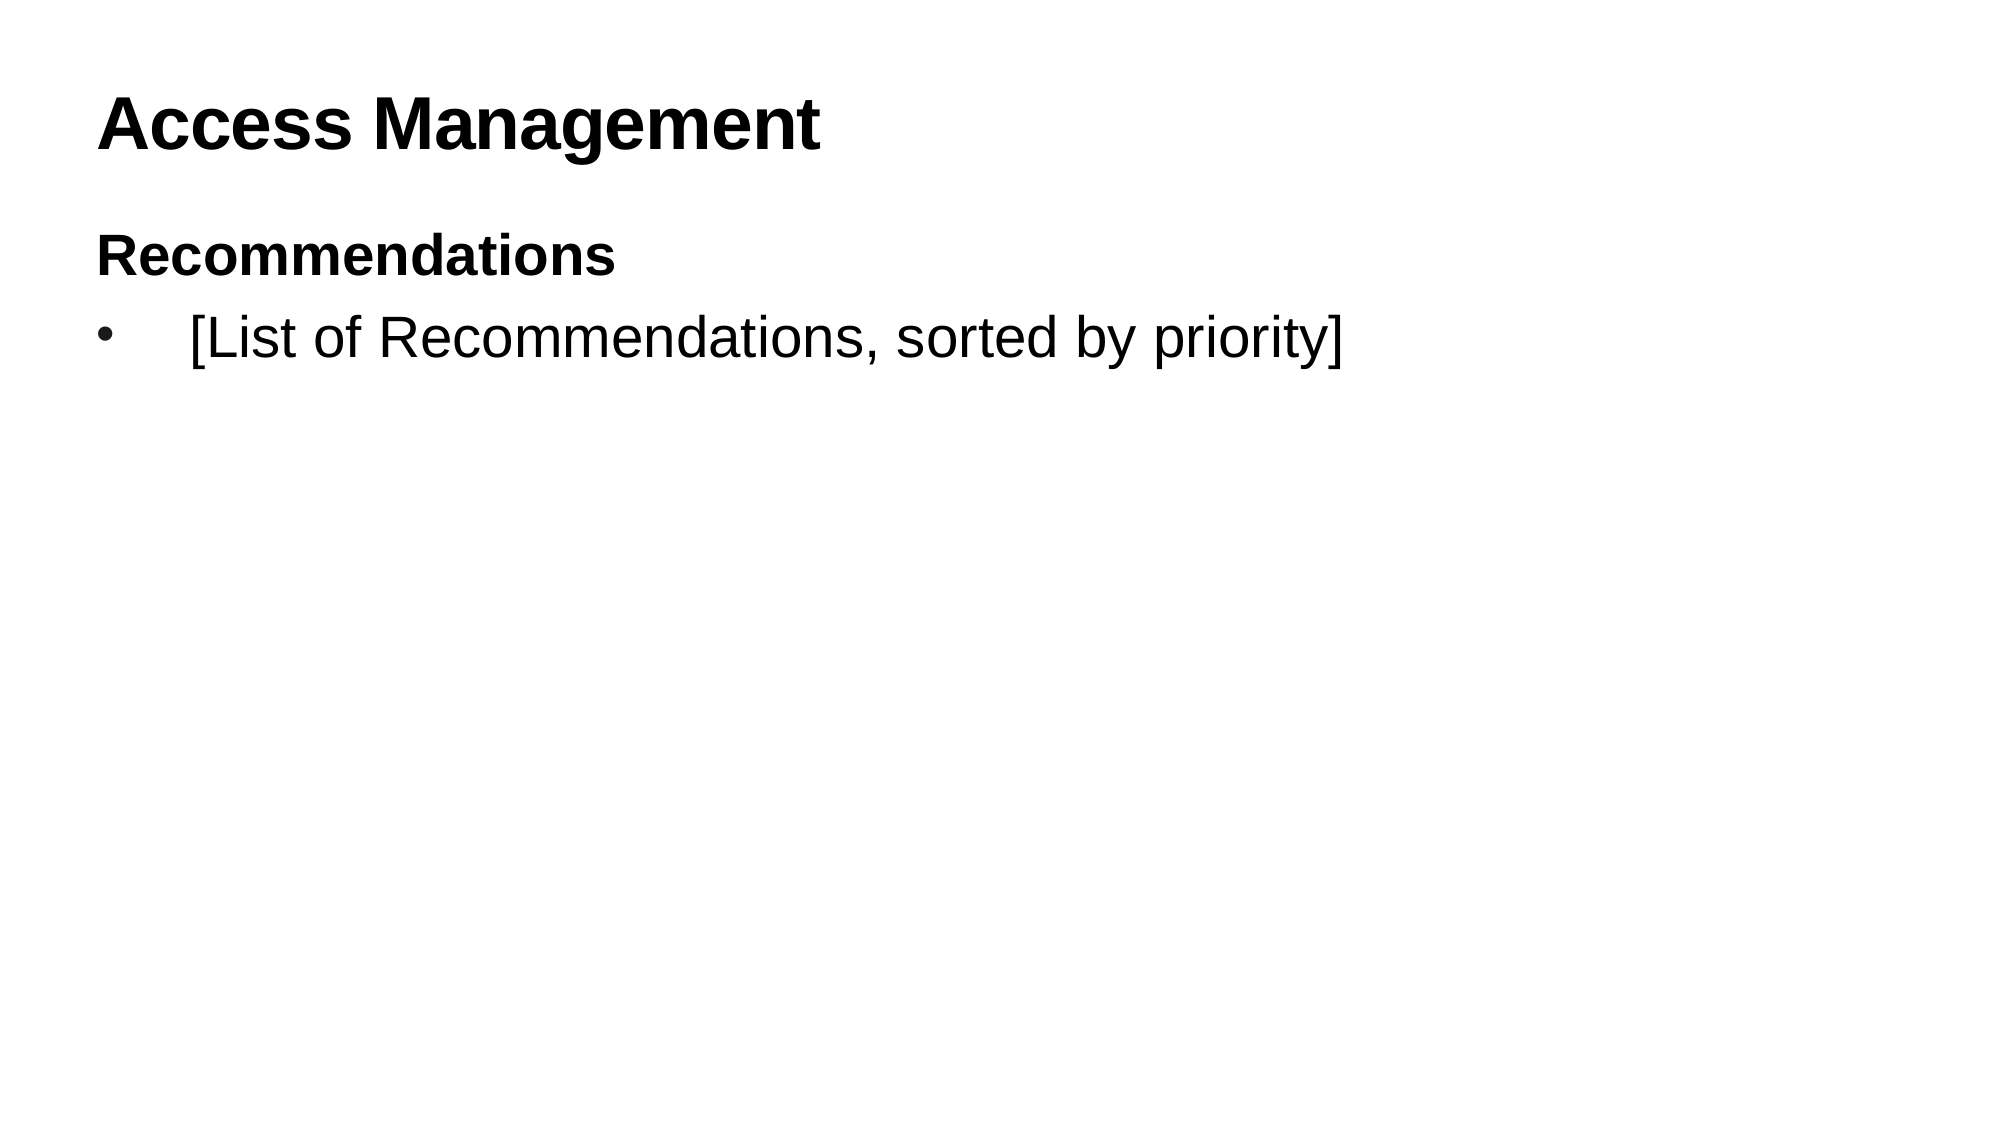

# Access Management
Recommendations
[List of Recommendations, sorted by priority]